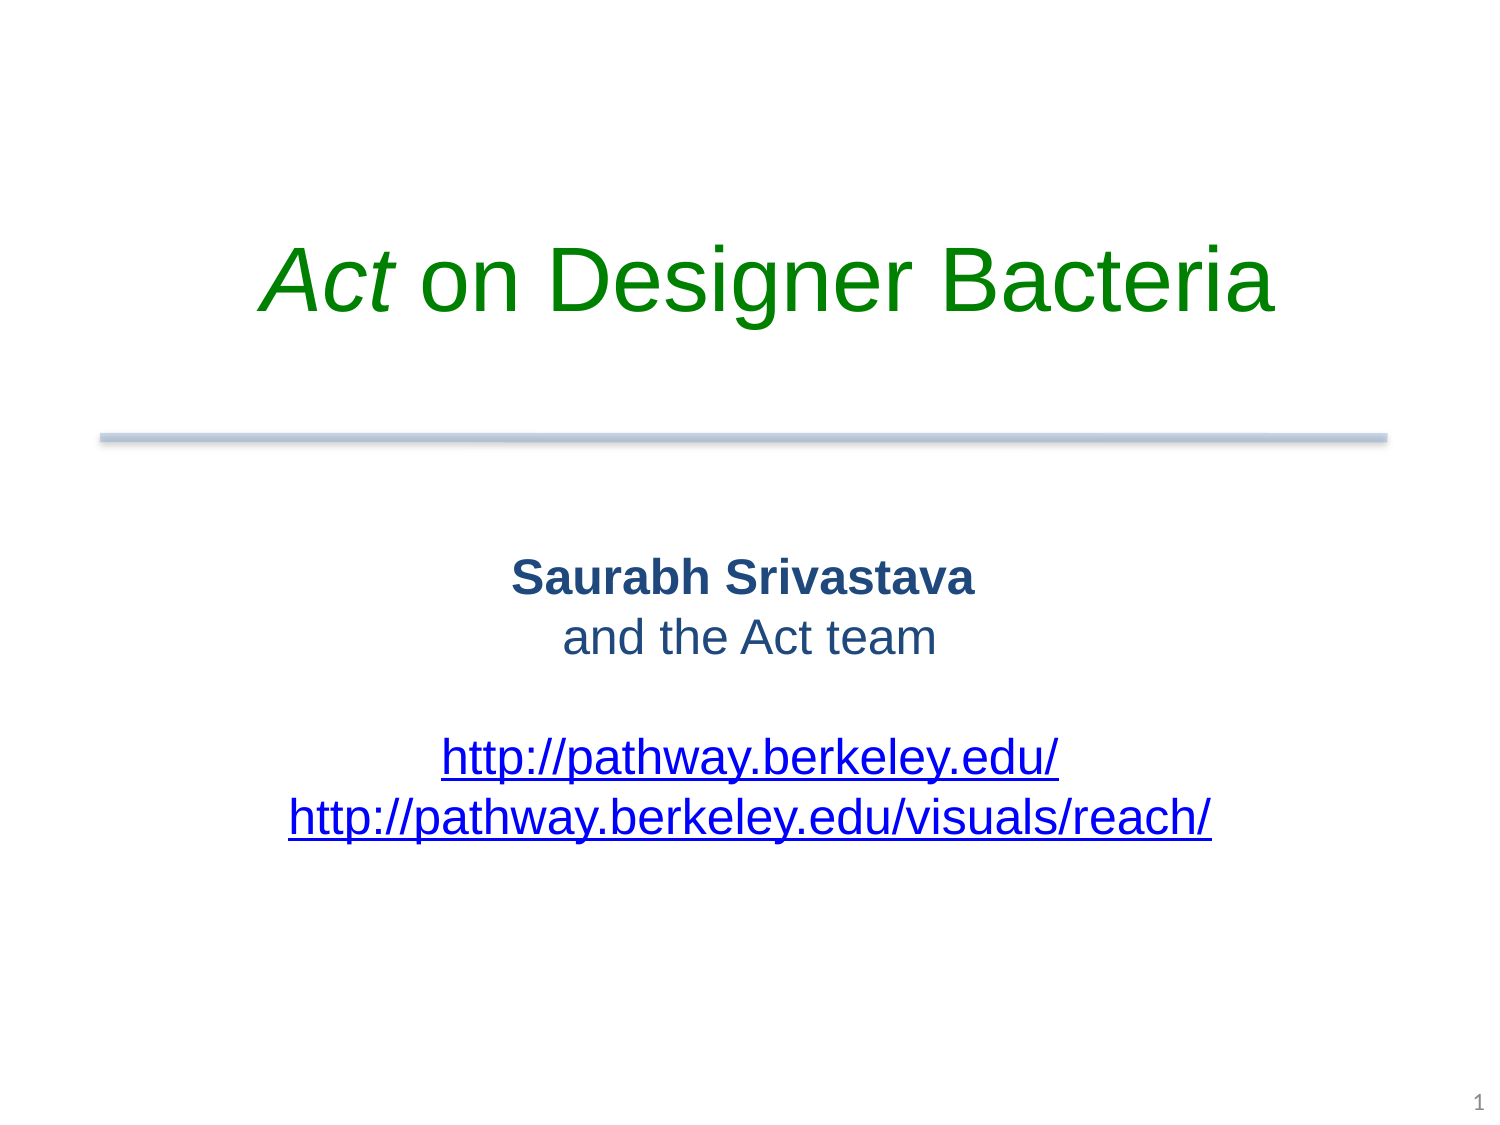

Act on Designer Bacteria

Saurabh Srivastava
and the Act team

http://pathway.berkeley.edu/
http://pathway.berkeley.edu/visuals/reach/

1